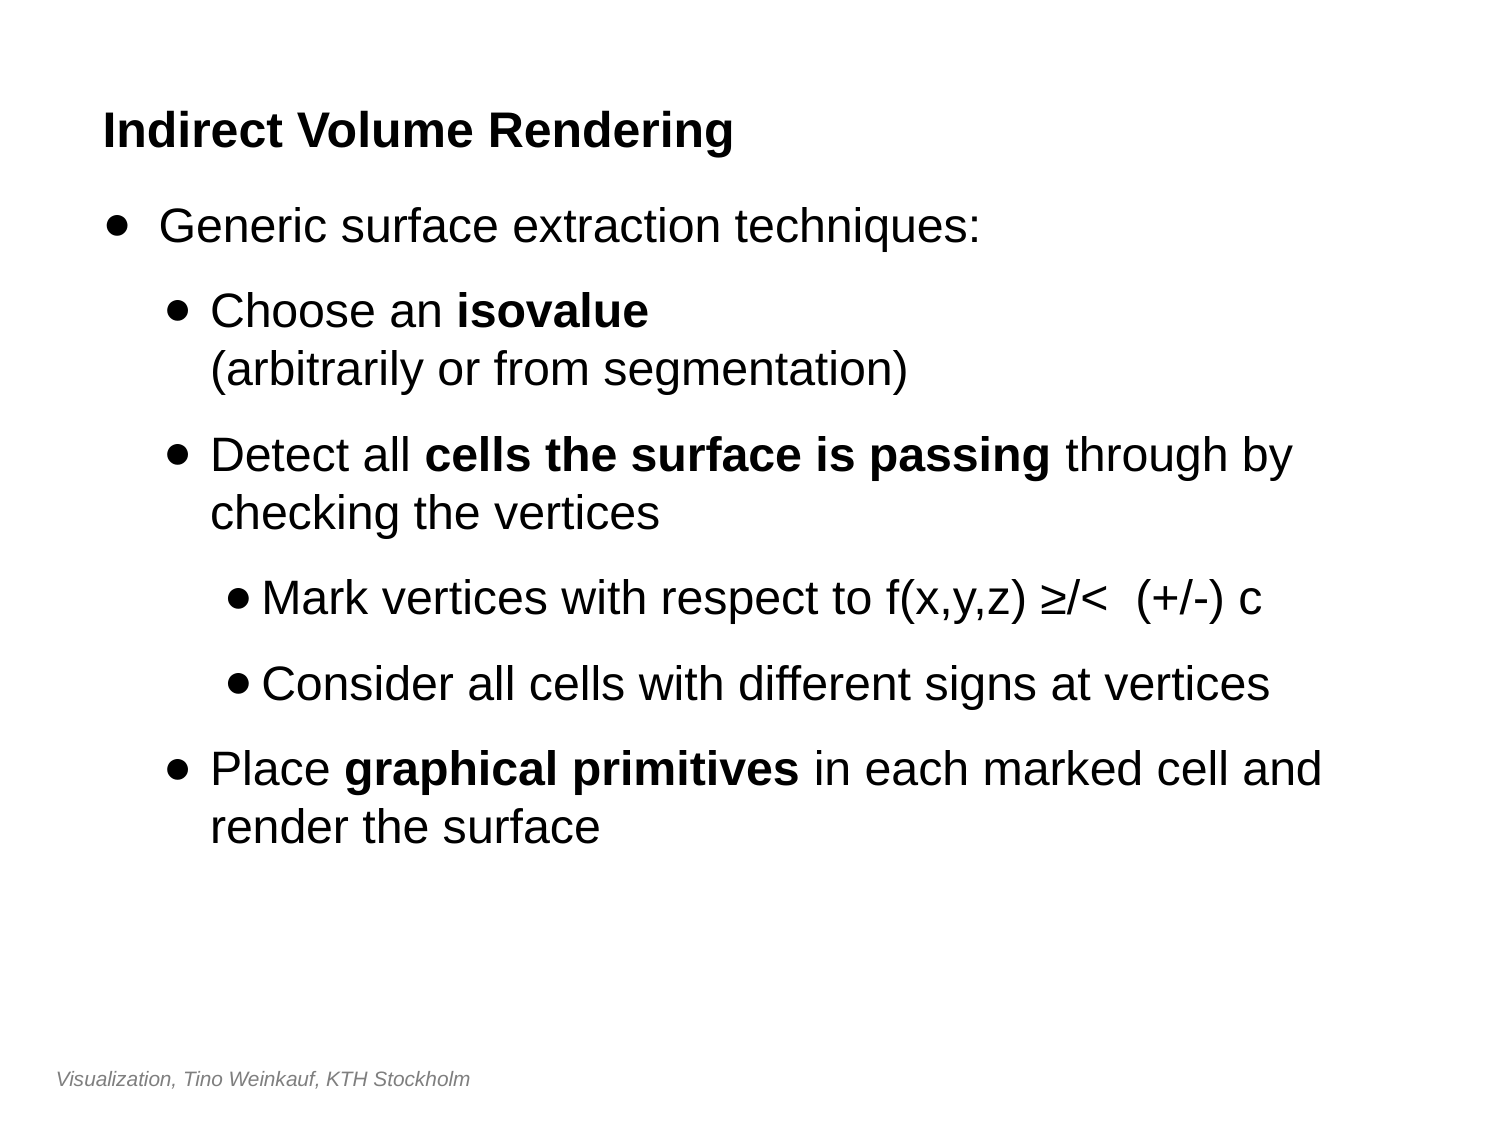

#
Indirect Volume Rendering
Generic surface extraction techniques:
Choose an isovalue
(arbitrarily or from segmentation)
Detect all cells the surface is passing through by checking the vertices
Mark vertices with respect to f(x,y,z) ≥/<  (+/-) c
Consider all cells with different signs at vertices
Place graphical primitives in each marked cell and render the surface